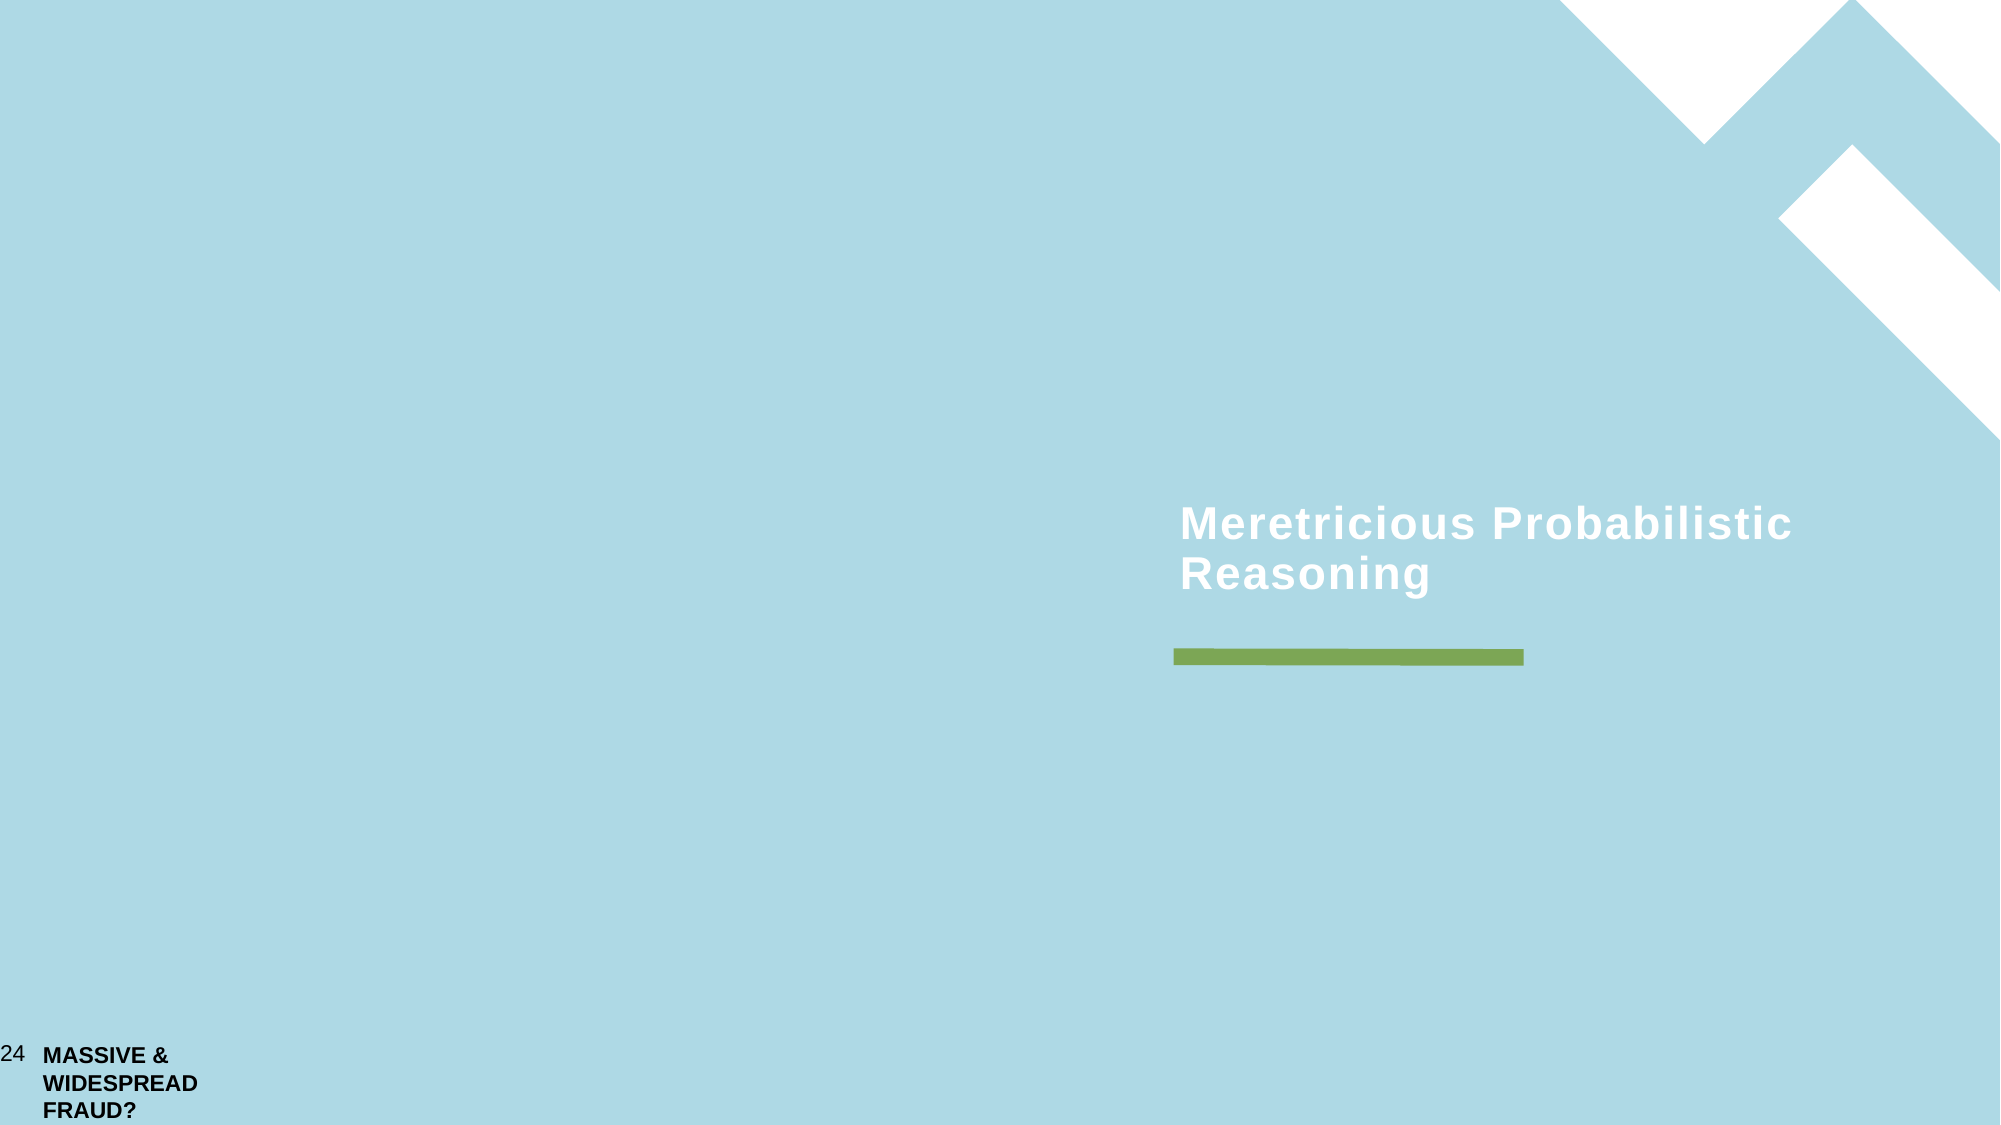

# Meretricious Probabilistic Reasoning
24
MASSIVE & WIDESPREAD FRAUD?